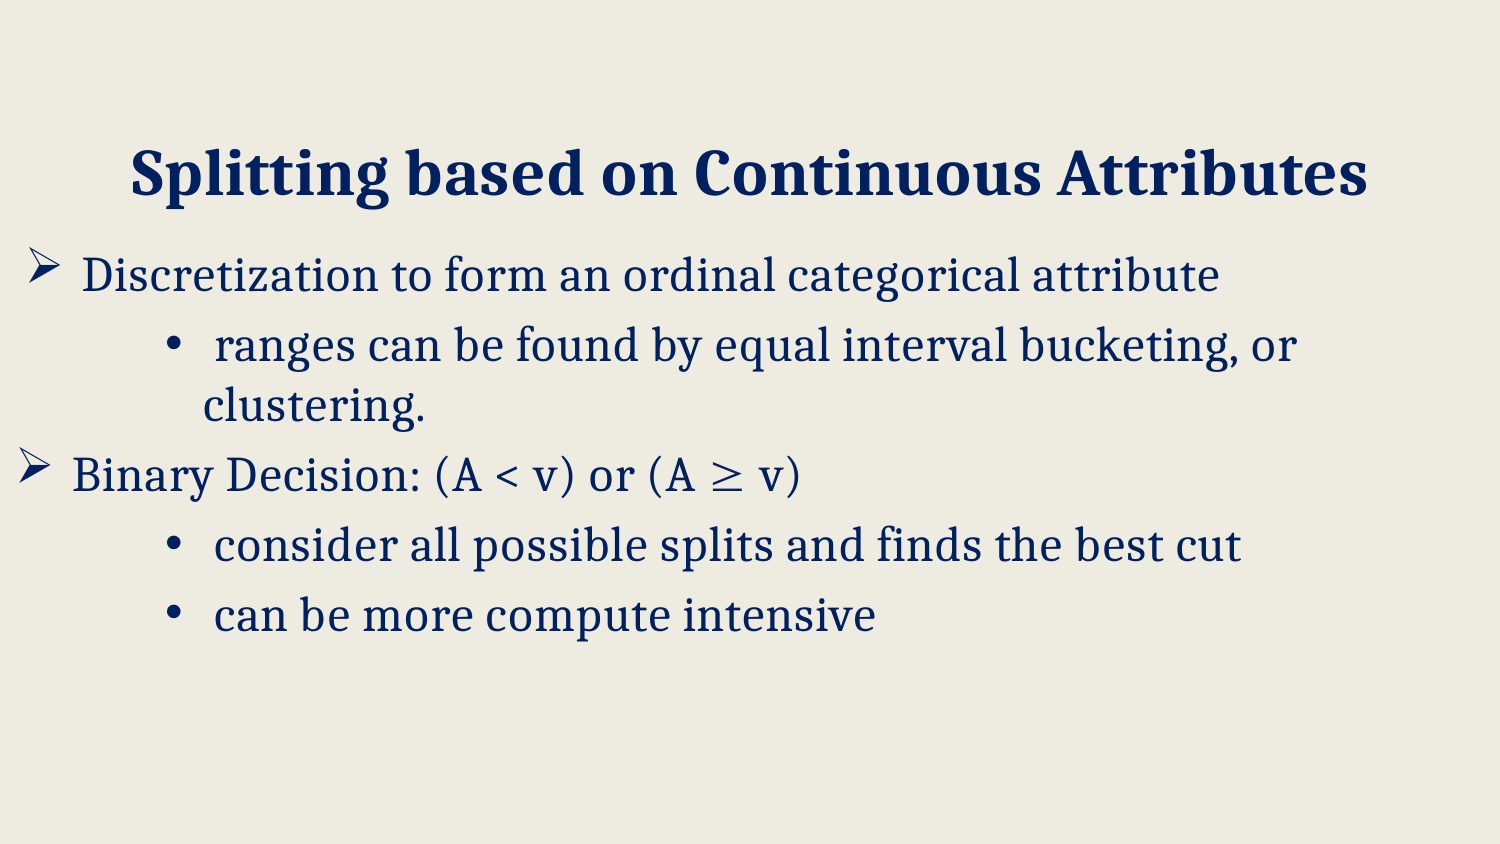

Splitting based on Continuous Attributes
Discretization to form an ordinal categorical attribute
 ranges can be found by equal interval bucketing, or clustering.
Binary Decision: (A < v) or (A ≥ v)
 consider all possible splits and finds the best cut
 can be more compute intensive